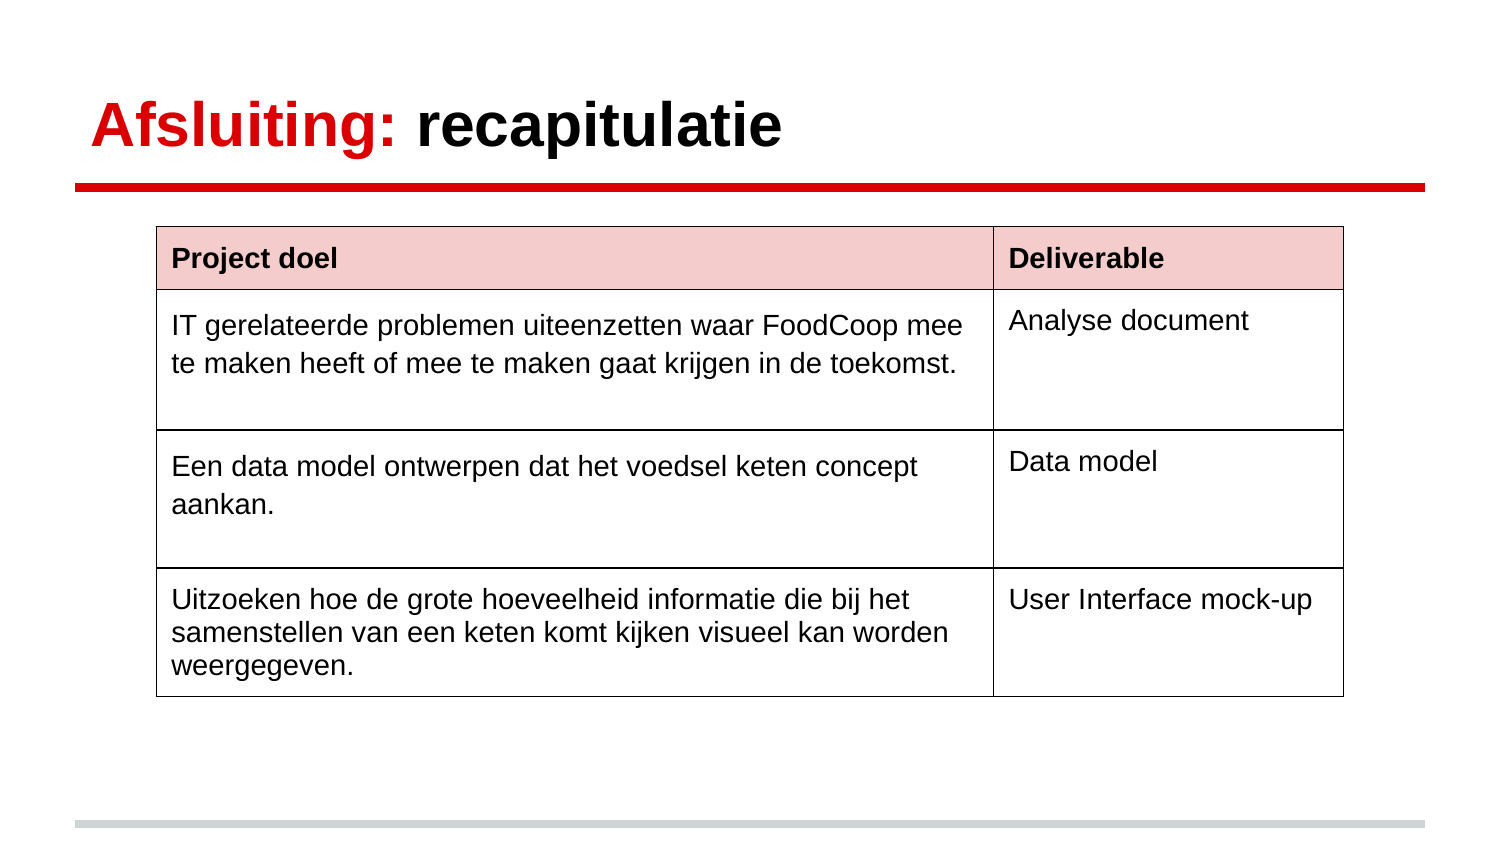

# Afsluiting: recapitulatie

| Project doel | Deliverable |
| --- | --- |
| IT gerelateerde problemen uiteenzetten waar FoodCoop mee te maken heeft of mee te maken gaat krijgen in de toekomst. | Analyse document |
| Een data model ontwerpen dat het voedsel keten concept aankan. | Data model |
| Uitzoeken hoe de grote hoeveelheid informatie die bij het samenstellen van een keten komt kijken visueel kan worden weergegeven. | User Interface mock-up |